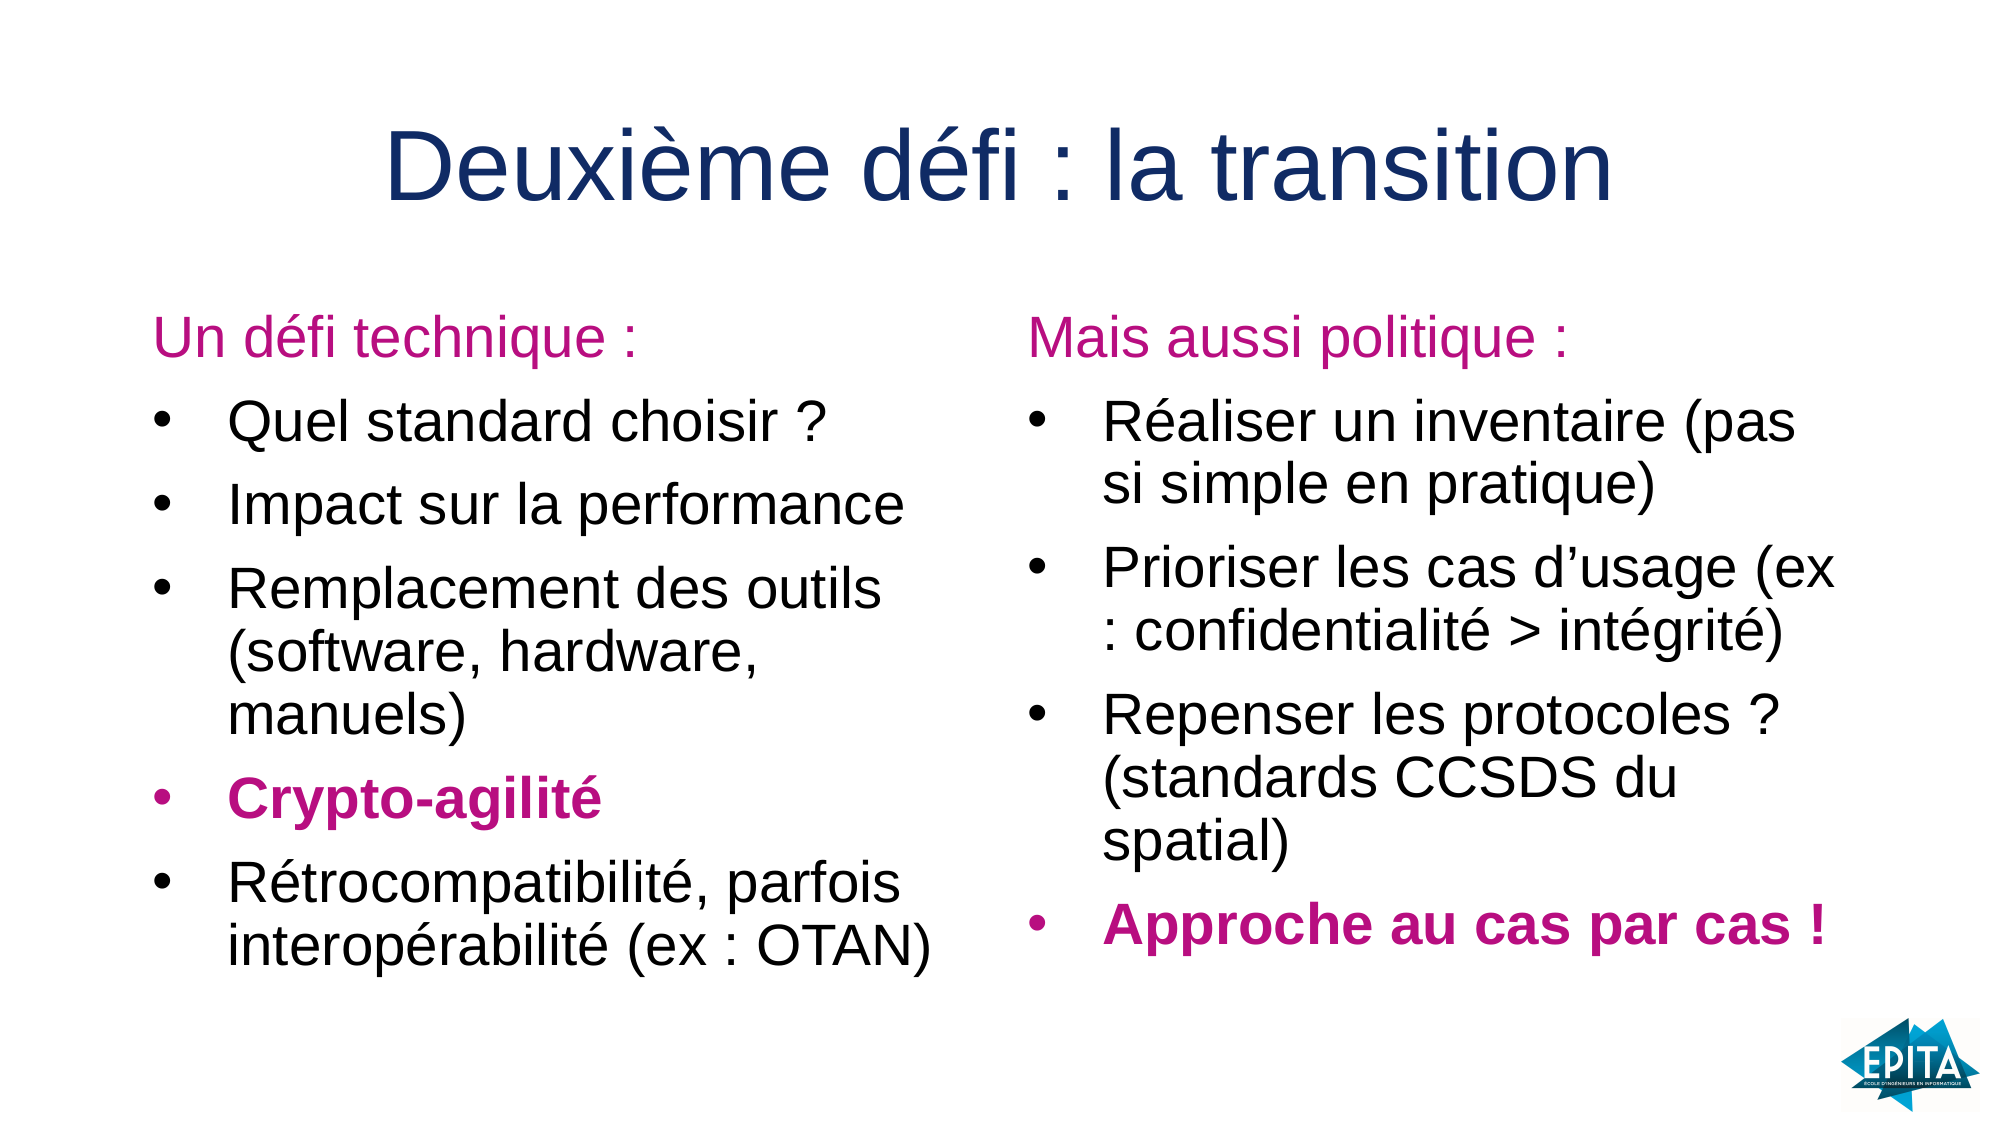

# Deuxième défi : la transition
Un défi technique :
Quel standard choisir ?
Impact sur la performance
Remplacement des outils (software, hardware, manuels)
Crypto-agilité
Rétrocompatibilité, parfois interopérabilité (ex : OTAN)

Mais aussi politique :
Réaliser un inventaire (pas si simple en pratique)
Prioriser les cas d’usage (ex : confidentialité > intégrité)
Repenser les protocoles ? (standards CCSDS du spatial)
Approche au cas par cas !